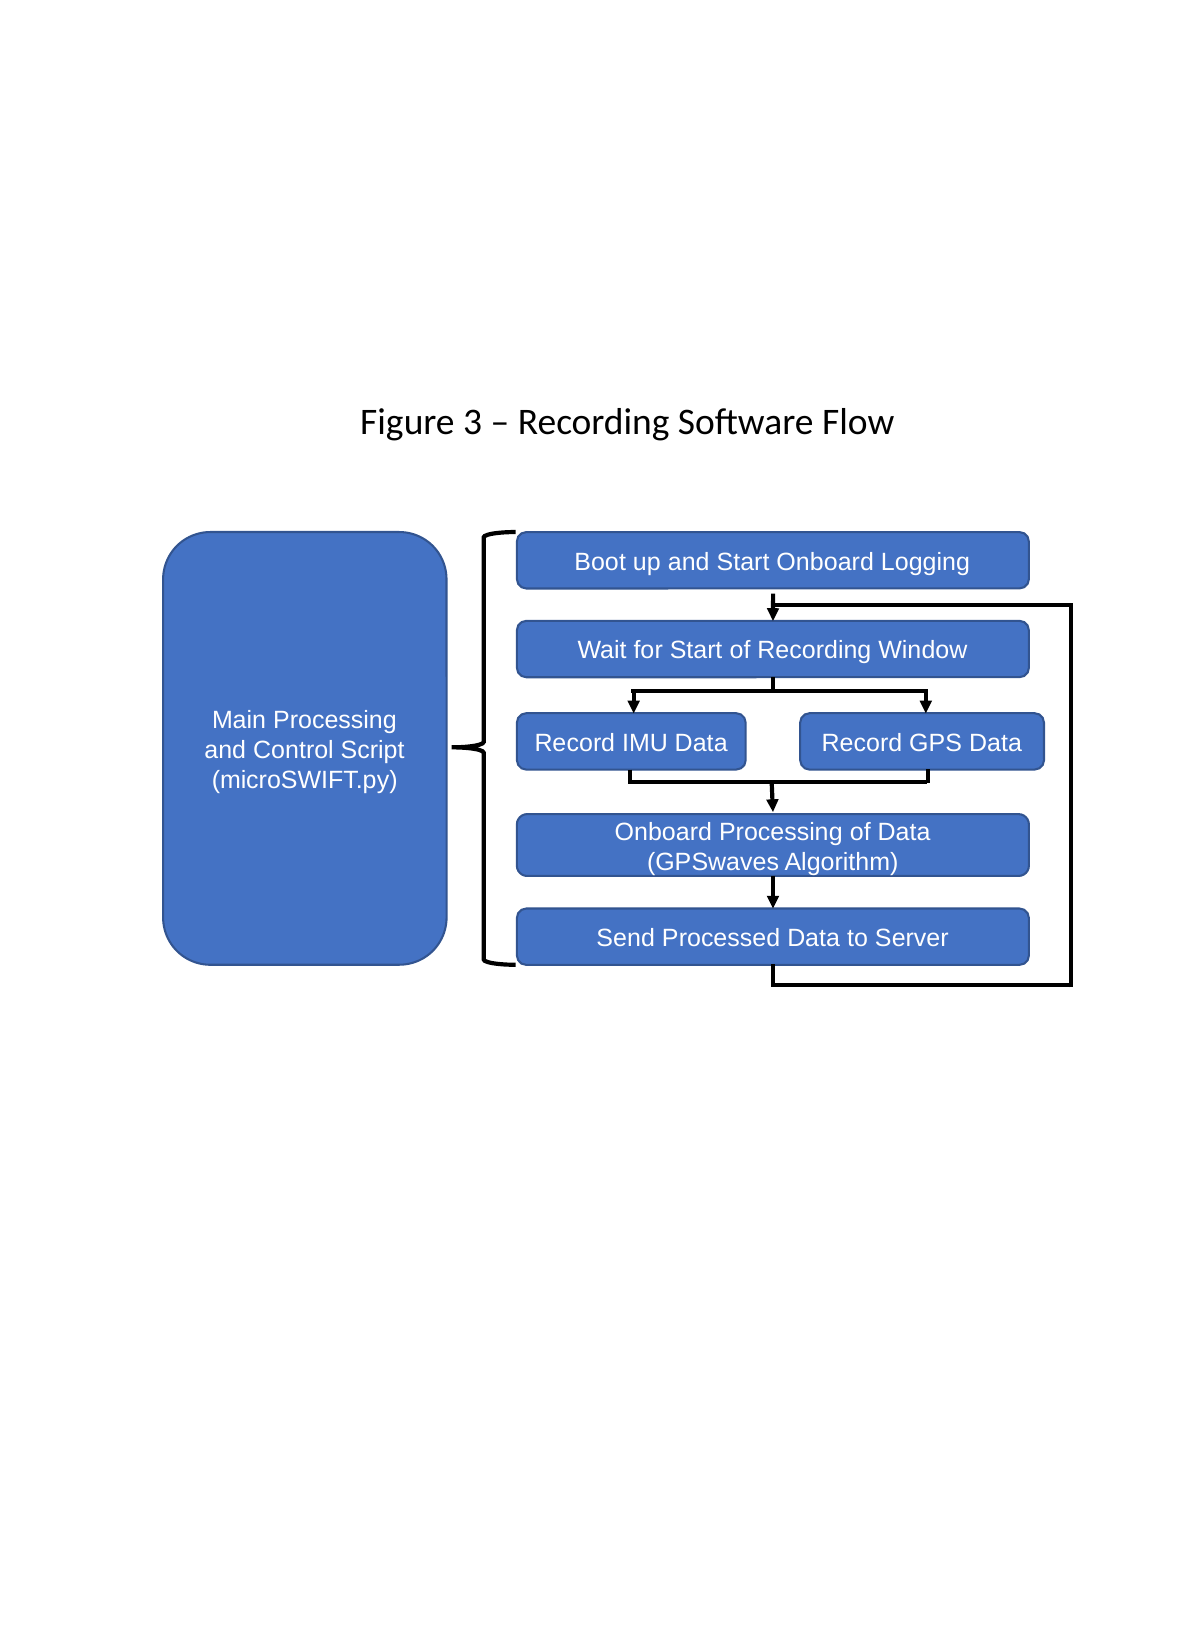

Figure 3 – Recording Software Flow

Main Processing and Control Script
(microSWIFT.py)

Boot up and Start Onboard Logging
Wait for Start of Recording Window
Record GPS Data
Record IMU Data
Onboard Processing of Data
(GPSwaves Algorithm)
Send Processed Data to Server